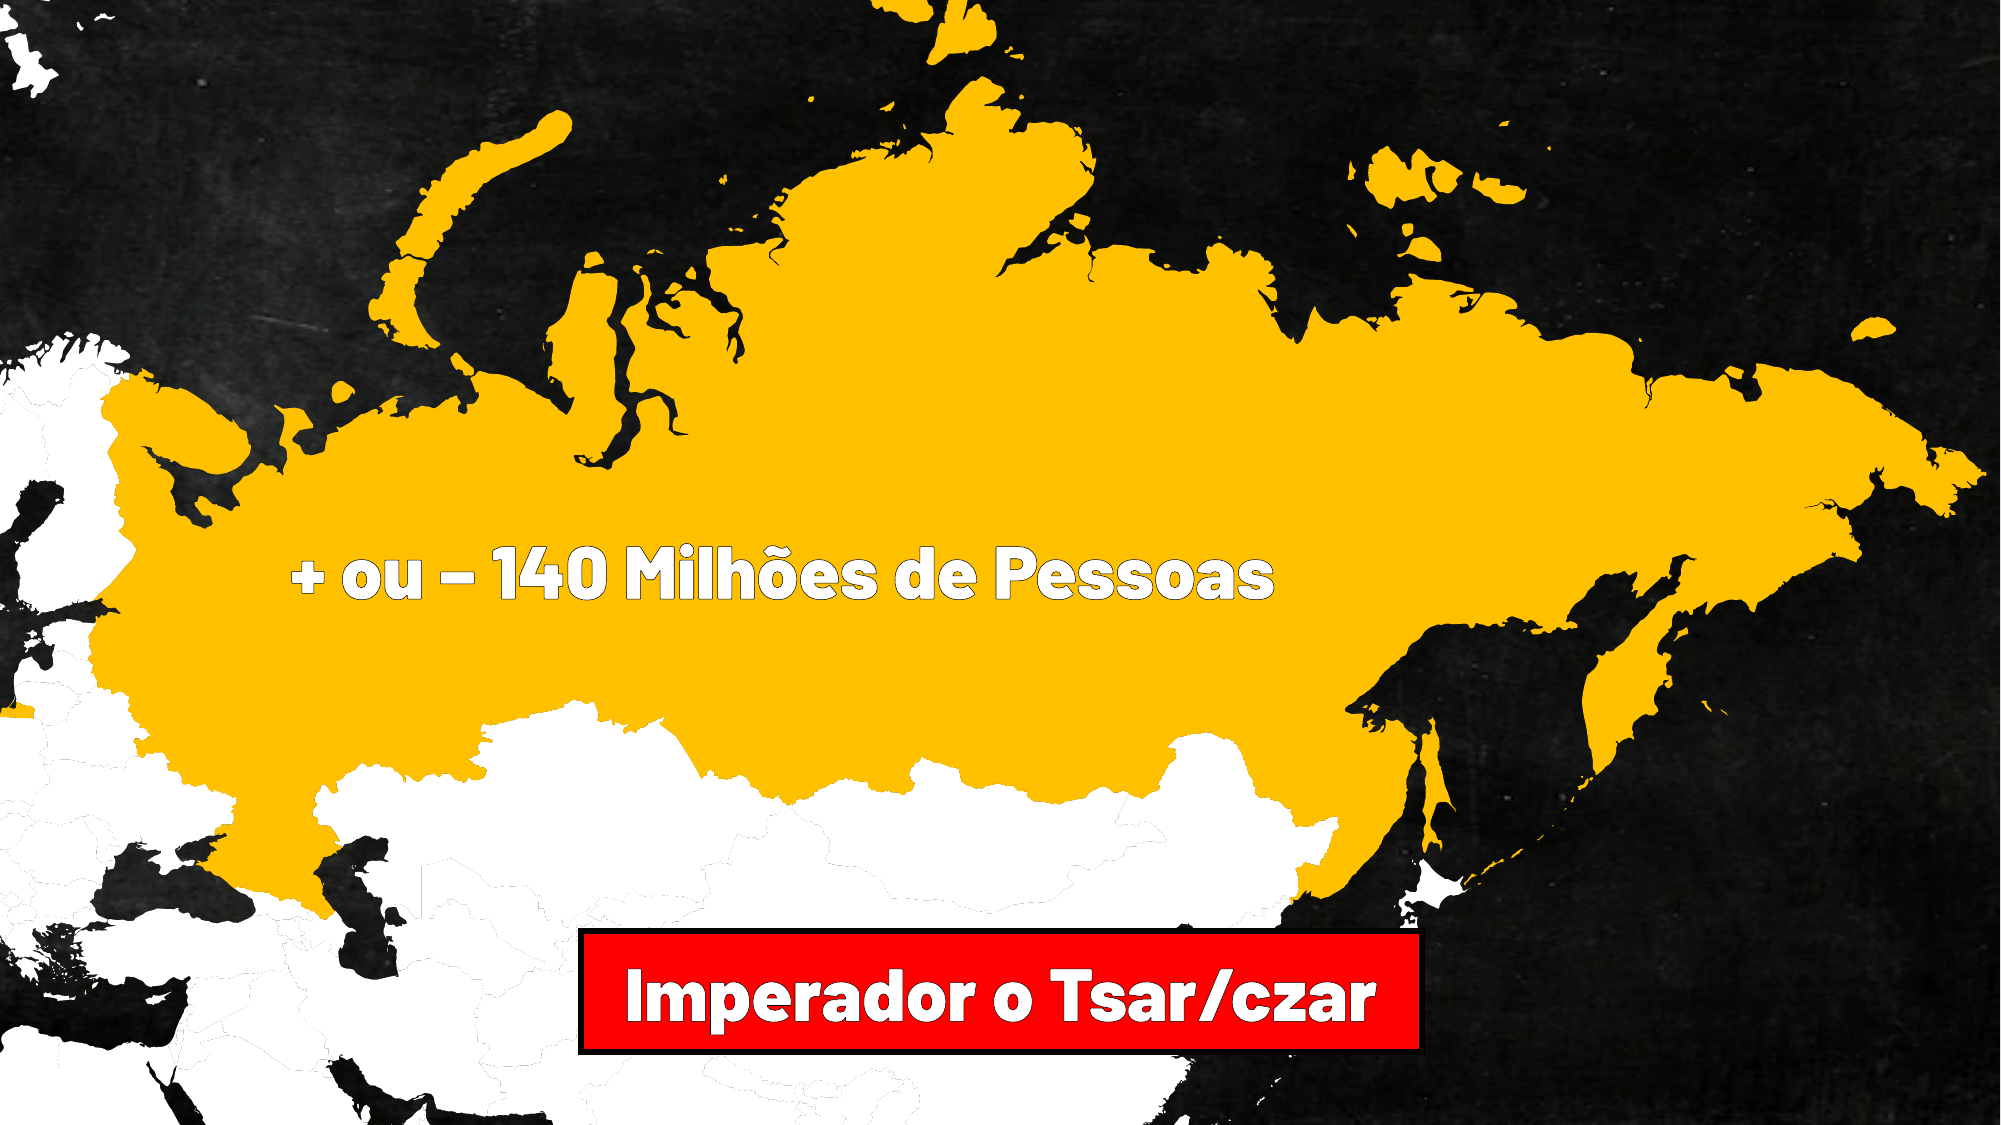

+ ou – 140 Milhões de Pessoas
Imperador o Tsar/czar